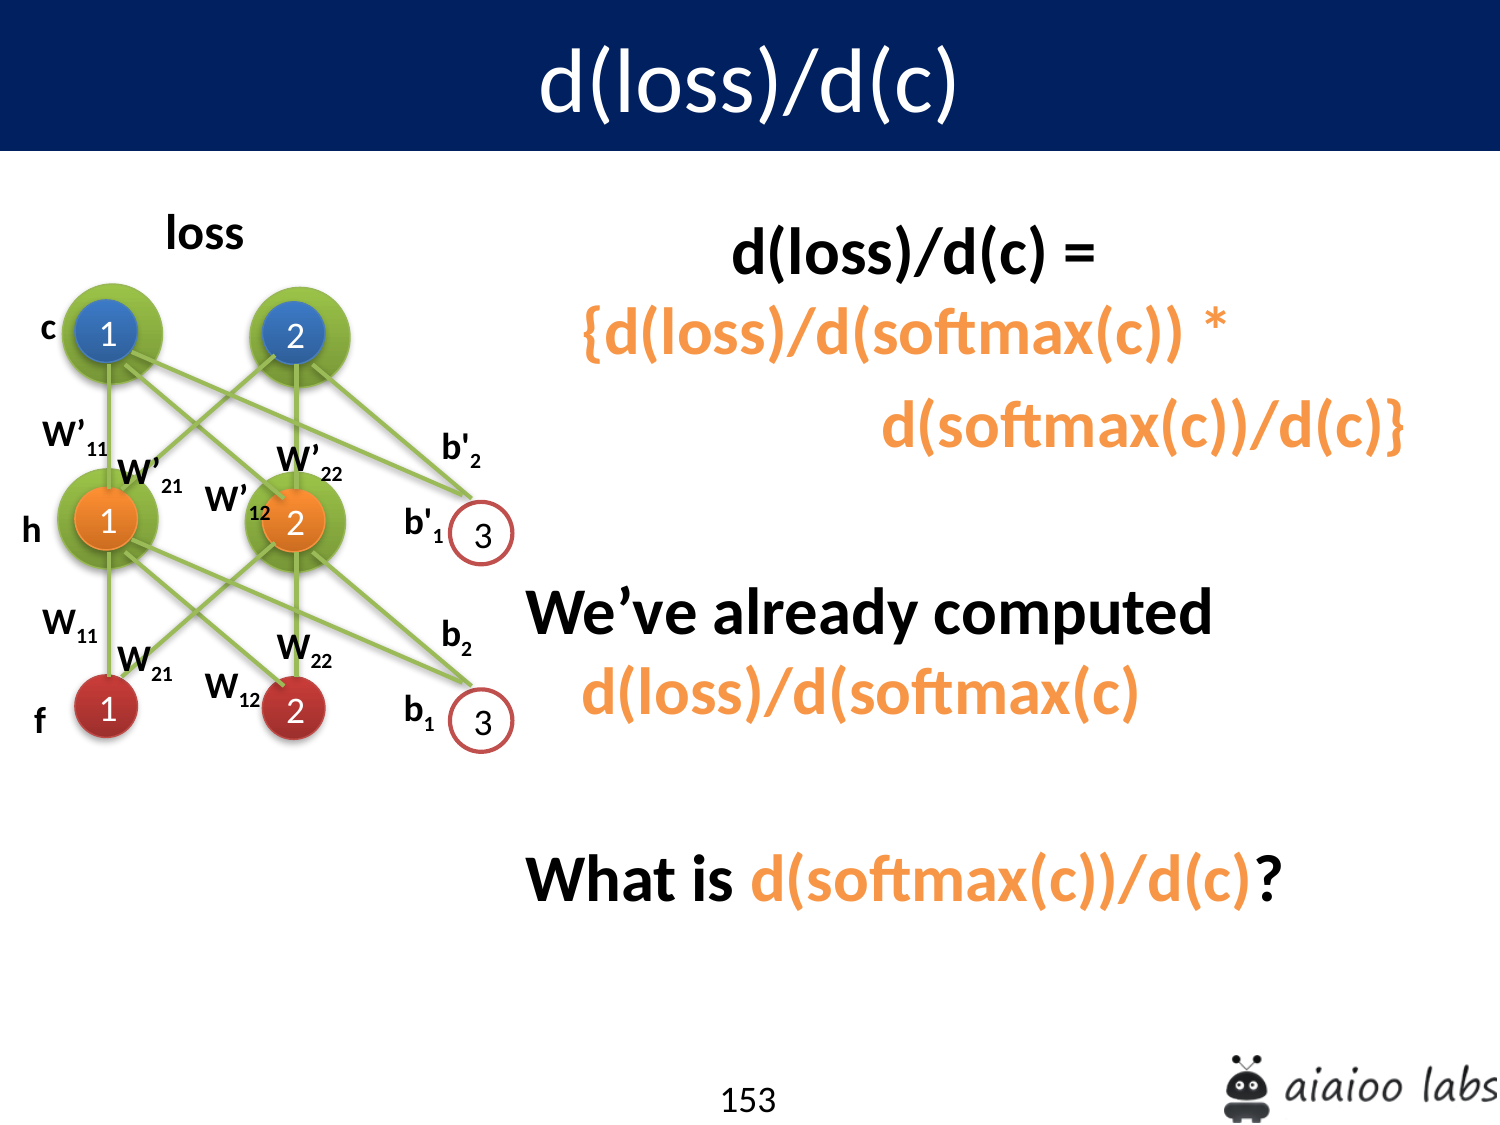

d(loss)/d(c)
loss
		d(loss)/d(c) = 	{d(loss)/d(softmax(c)) *
			d(softmax(c))/d(c)}

We’ve already computed d(loss)/d(softmax(c)

What is d(softmax(c))/d(c)?

c
1
2
W’11
b'2
W’22
W’21
W’12

1
2
b'1
h
3
W11
b2
W22
W21
W12
1
2
b1
f
3